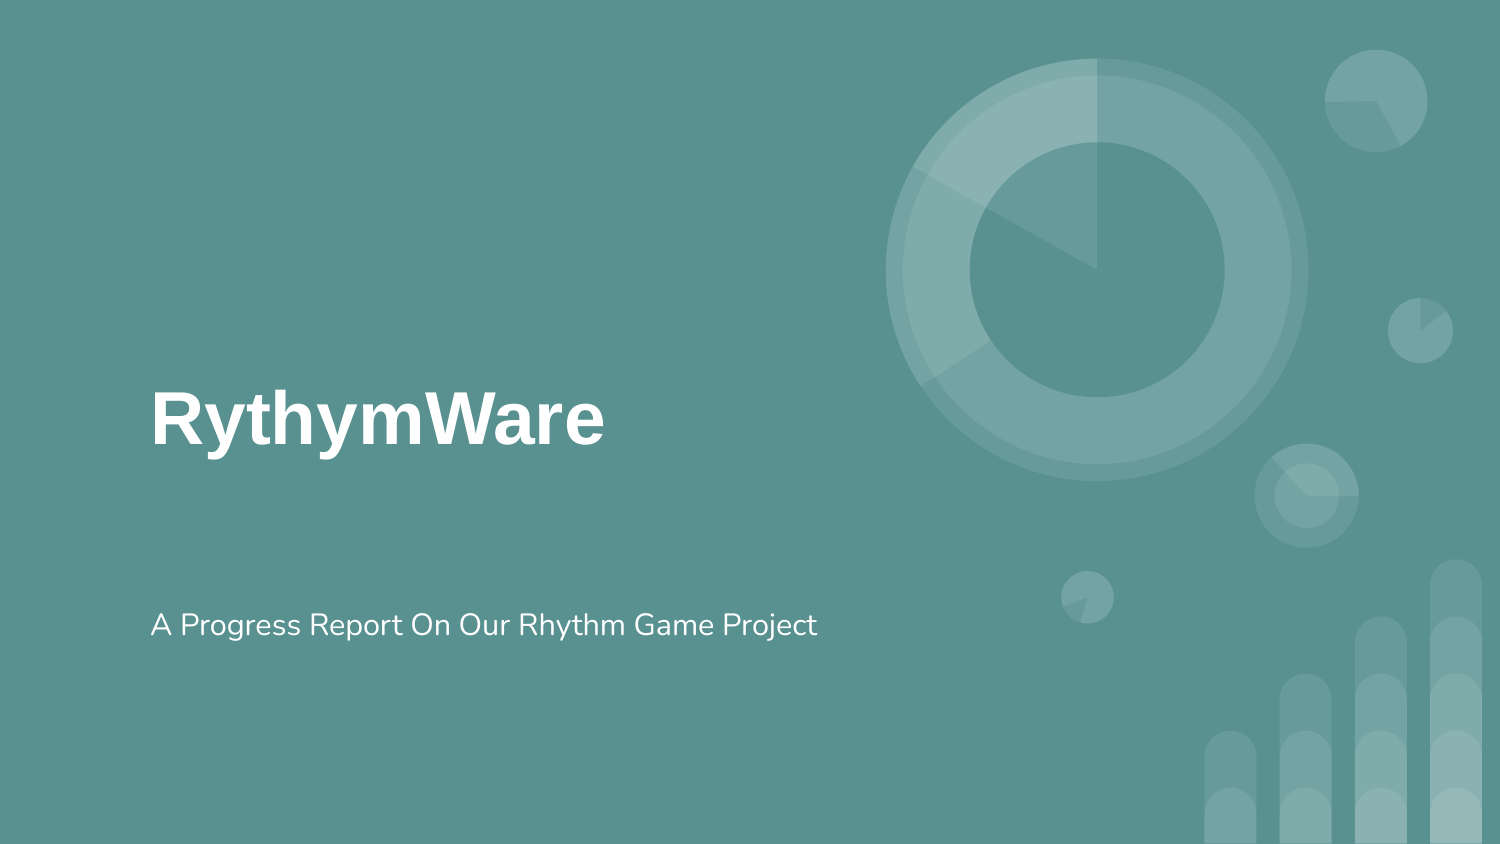

# RythymWare
A Progress Report On Our Rhythm Game Project